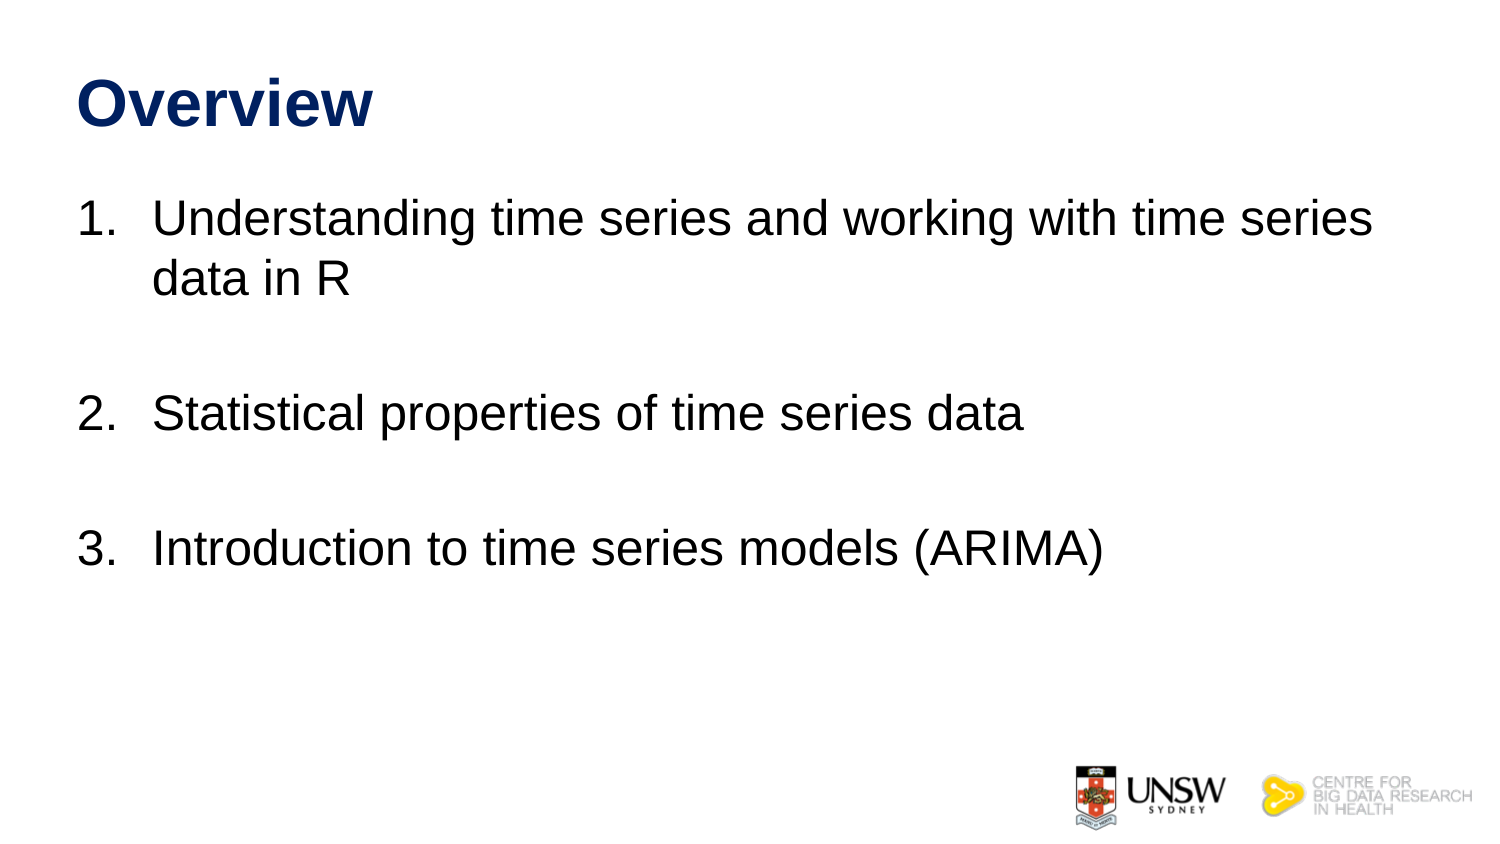

# Overview
Understanding time series and working with time series data in R
Statistical properties of time series data
Introduction to time series models (ARIMA)